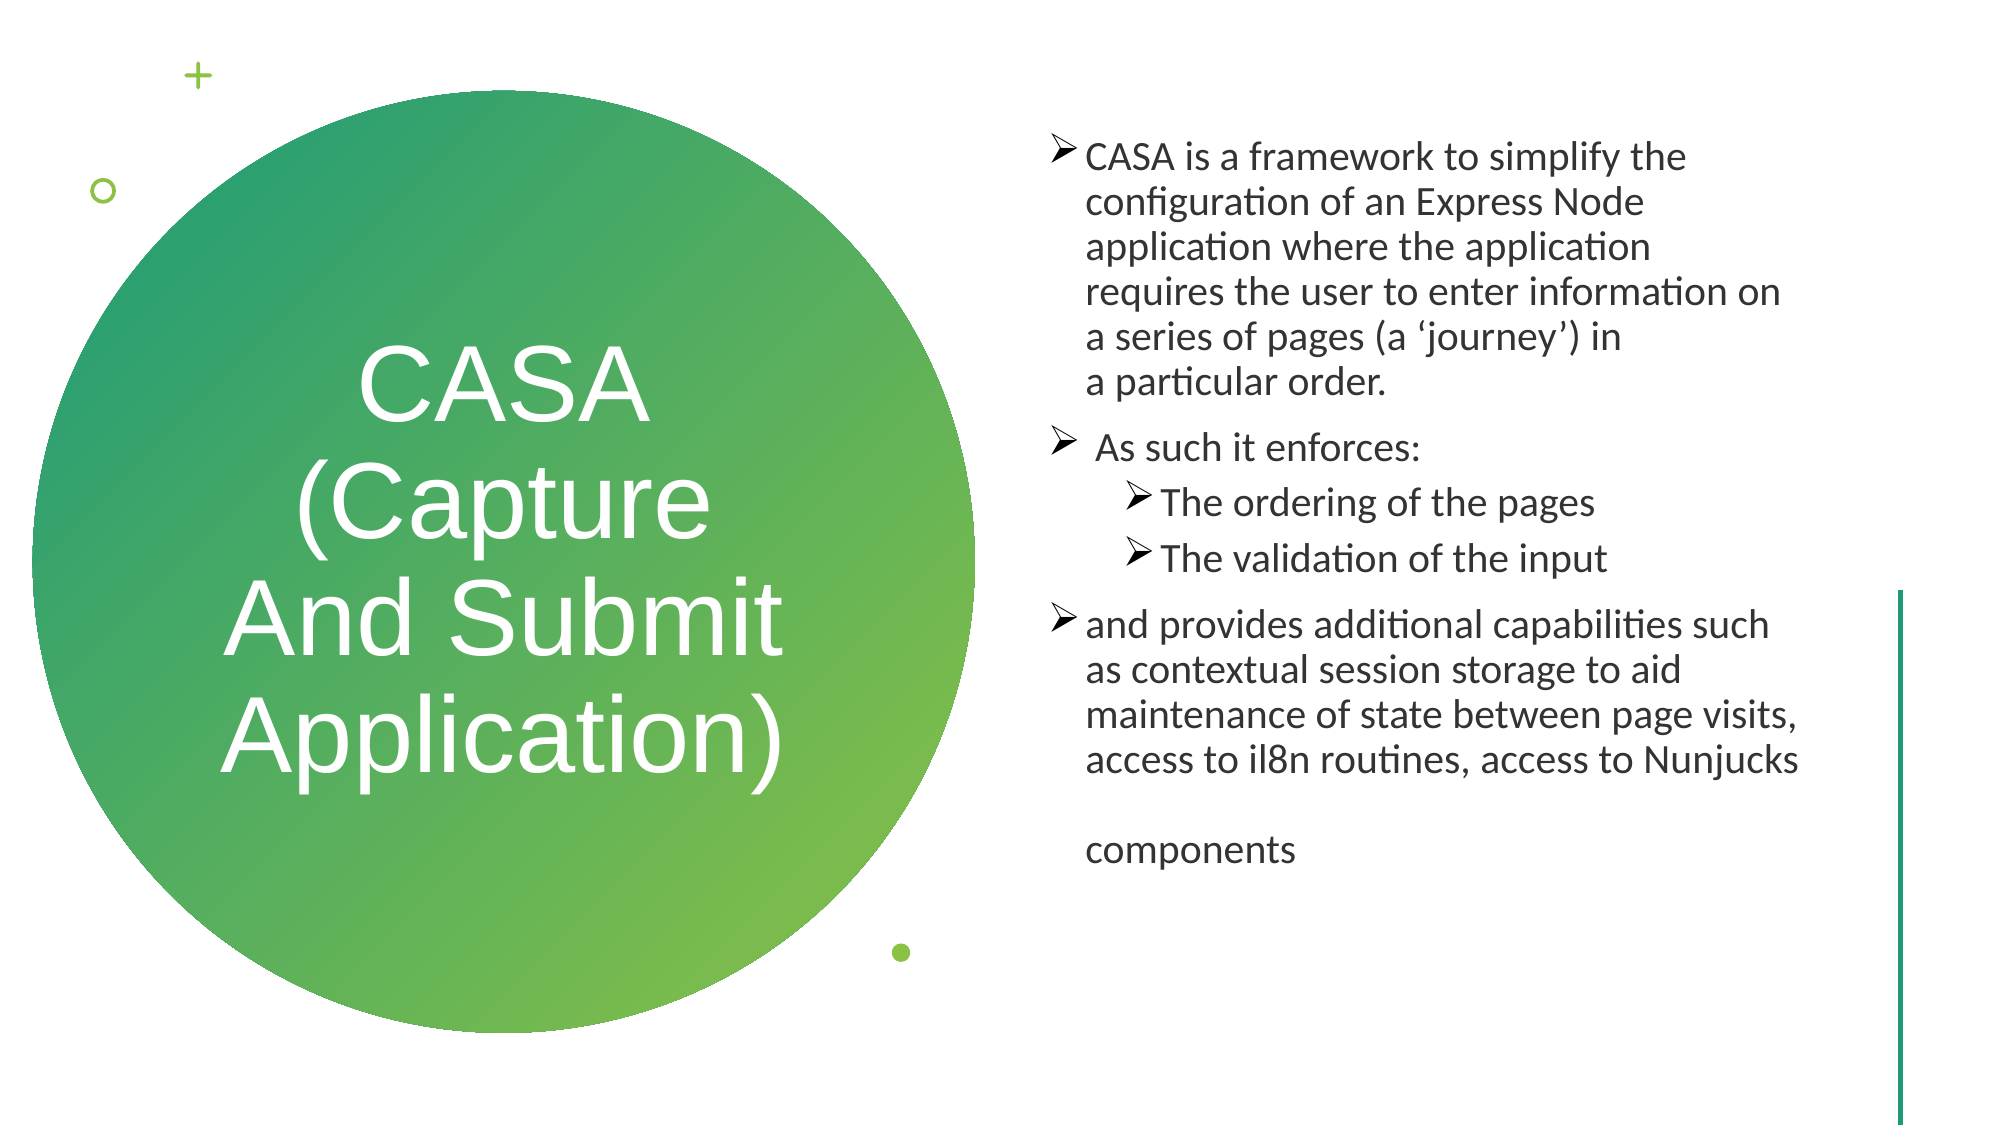

CASA is a framework to simplify the configuration of an Express Node application where the application requires the user to enter information on a series of pages (a ‘journey’) in
a particular order.
 As such it enforces:
The ordering of the pages
The validation of the input
and provides additional capabilities such as contextual session storage to aid maintenance of state between page visits, access to il8n routines, access to Nunjucks
components

# CASA (Capture And Submit Application)